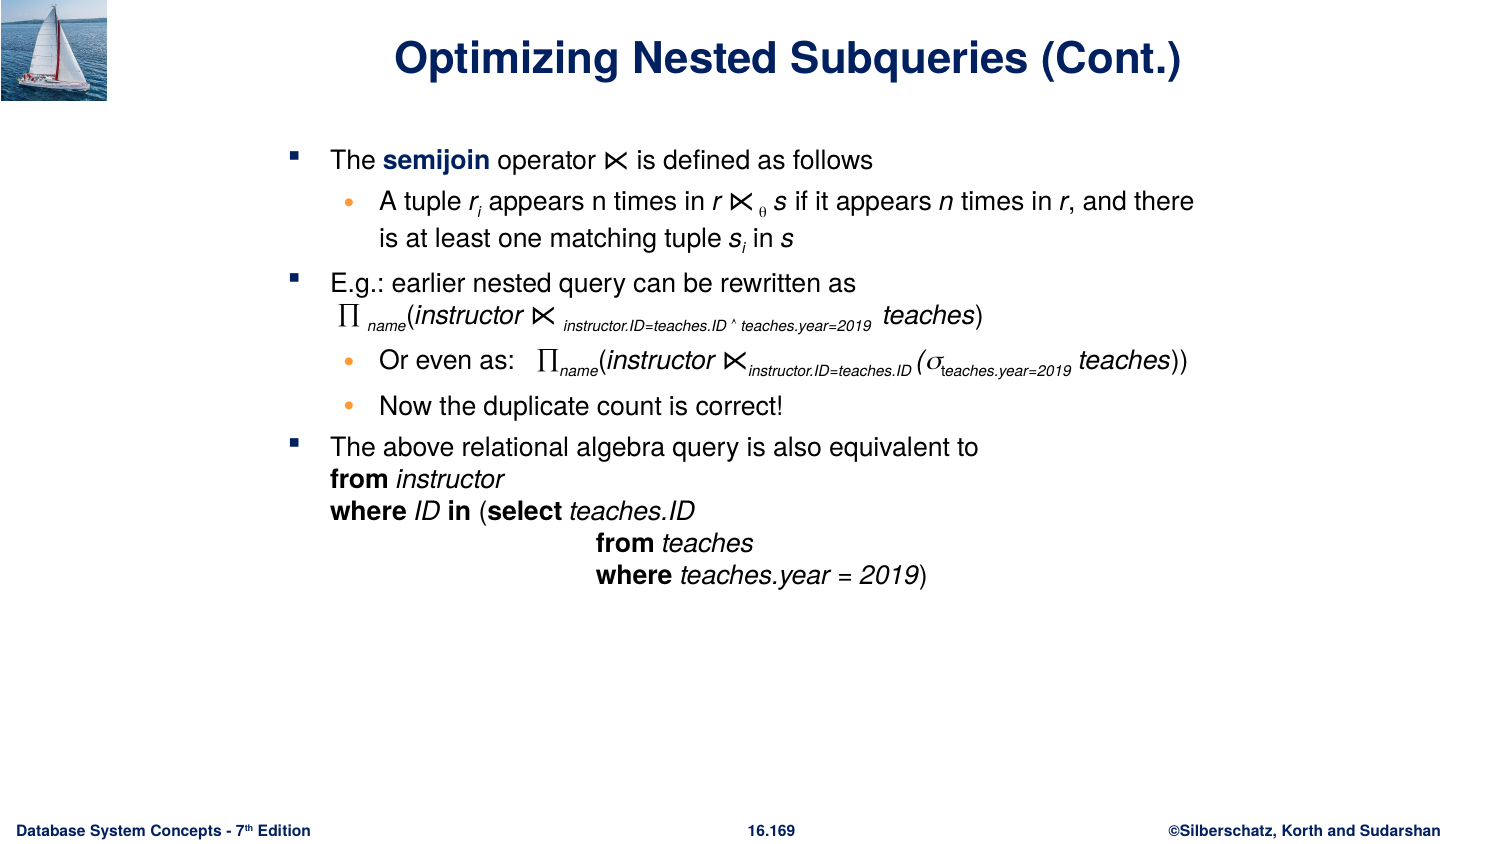

# Optimizing Nested Subqueries (Cont.)
The semijoin operator ⋉ is defined as follows
A tuple ri appears n times in r ⋉ θ s if it appears n times in r, and there is at least one matching tuple si in s
E.g.: earlier nested query can be rewritten as
 ∏ name(instructor ⋉ instructor.ID=teaches.ID ∧ teaches.year=2019  teaches)
Or even as:   ∏name(instructor ⋉instructor.ID=teaches.ID (σteaches.year=2019 teaches))
Now the duplicate count is correct!
The above relational algebra query is also equivalent to
from instructor
where ID in (select teaches.ID
	                from teaches
	                where teaches.year = 2019)